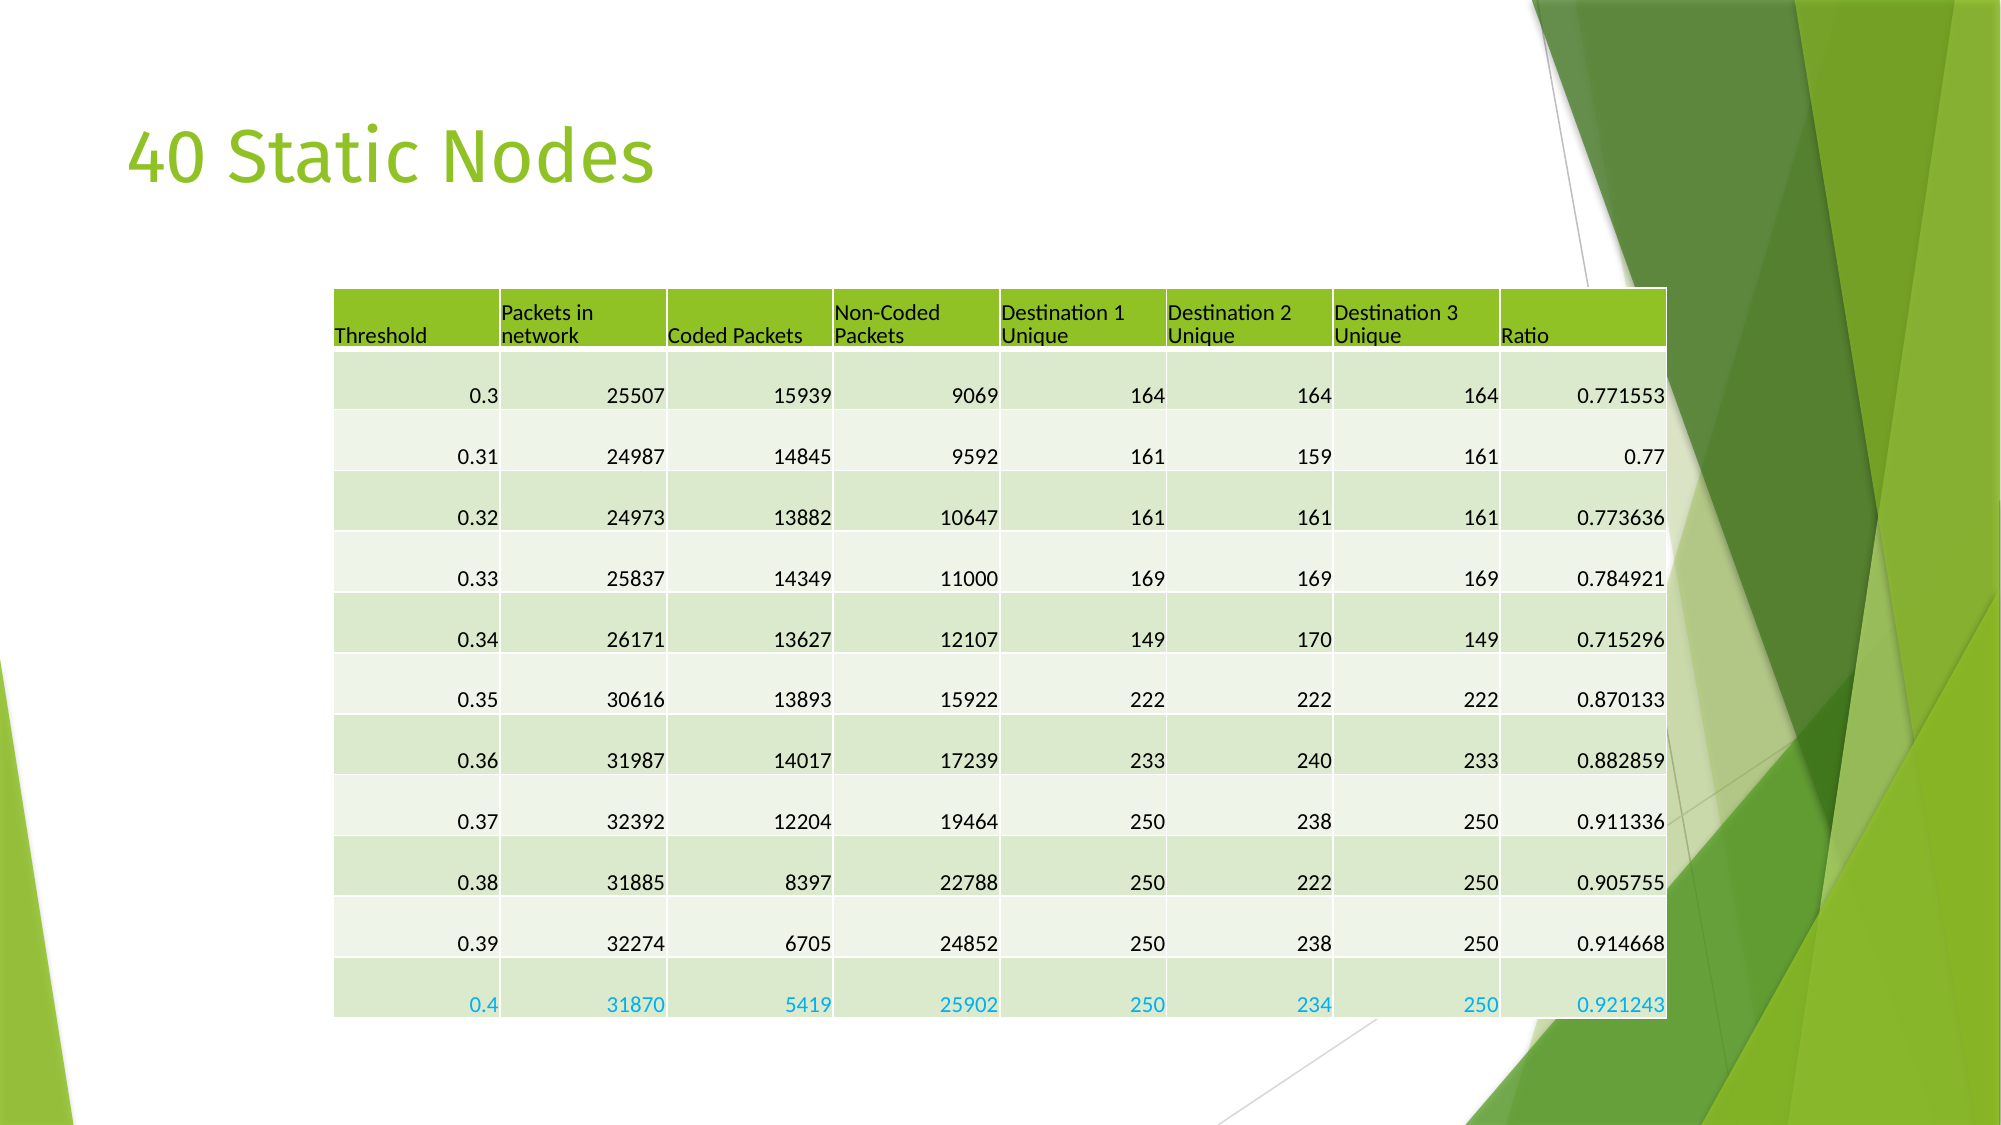

# 40 Static Nodes
| Threshold | Packets in network | Coded Packets | Non-Coded Packets | Destination 1 Unique | Destination 2 Unique | Destination 3 Unique | Ratio |
| --- | --- | --- | --- | --- | --- | --- | --- |
| 0.3 | 25507 | 15939 | 9069 | 164 | 164 | 164 | 0.771553 |
| 0.31 | 24987 | 14845 | 9592 | 161 | 159 | 161 | 0.77 |
| 0.32 | 24973 | 13882 | 10647 | 161 | 161 | 161 | 0.773636 |
| 0.33 | 25837 | 14349 | 11000 | 169 | 169 | 169 | 0.784921 |
| 0.34 | 26171 | 13627 | 12107 | 149 | 170 | 149 | 0.715296 |
| 0.35 | 30616 | 13893 | 15922 | 222 | 222 | 222 | 0.870133 |
| 0.36 | 31987 | 14017 | 17239 | 233 | 240 | 233 | 0.882859 |
| 0.37 | 32392 | 12204 | 19464 | 250 | 238 | 250 | 0.911336 |
| 0.38 | 31885 | 8397 | 22788 | 250 | 222 | 250 | 0.905755 |
| 0.39 | 32274 | 6705 | 24852 | 250 | 238 | 250 | 0.914668 |
| 0.4 | 31870 | 5419 | 25902 | 250 | 234 | 250 | 0.921243 |